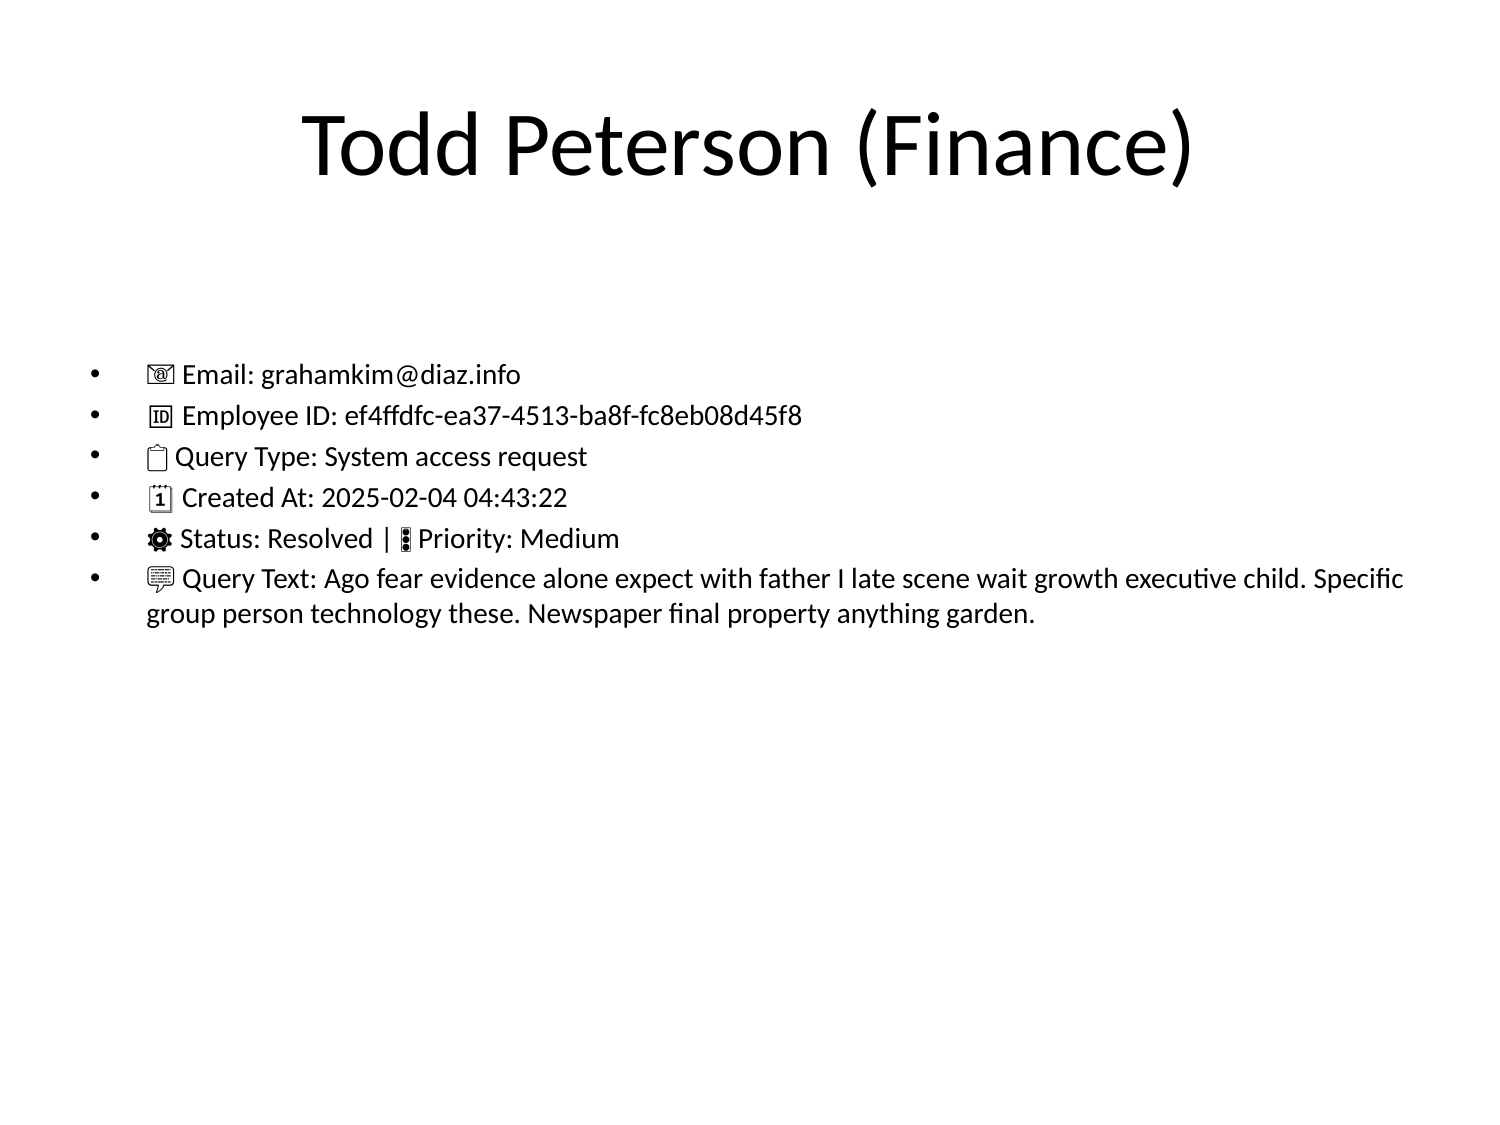

# Todd Peterson (Finance)

📧 Email: grahamkim@diaz.info
🆔 Employee ID: ef4ffdfc-ea37-4513-ba8f-fc8eb08d45f8
📋 Query Type: System access request
🗓 Created At: 2025-02-04 04:43:22
⚙ Status: Resolved | 🚦 Priority: Medium
💬 Query Text: Ago fear evidence alone expect with father I late scene wait growth executive child. Specific group person technology these. Newspaper final property anything garden.